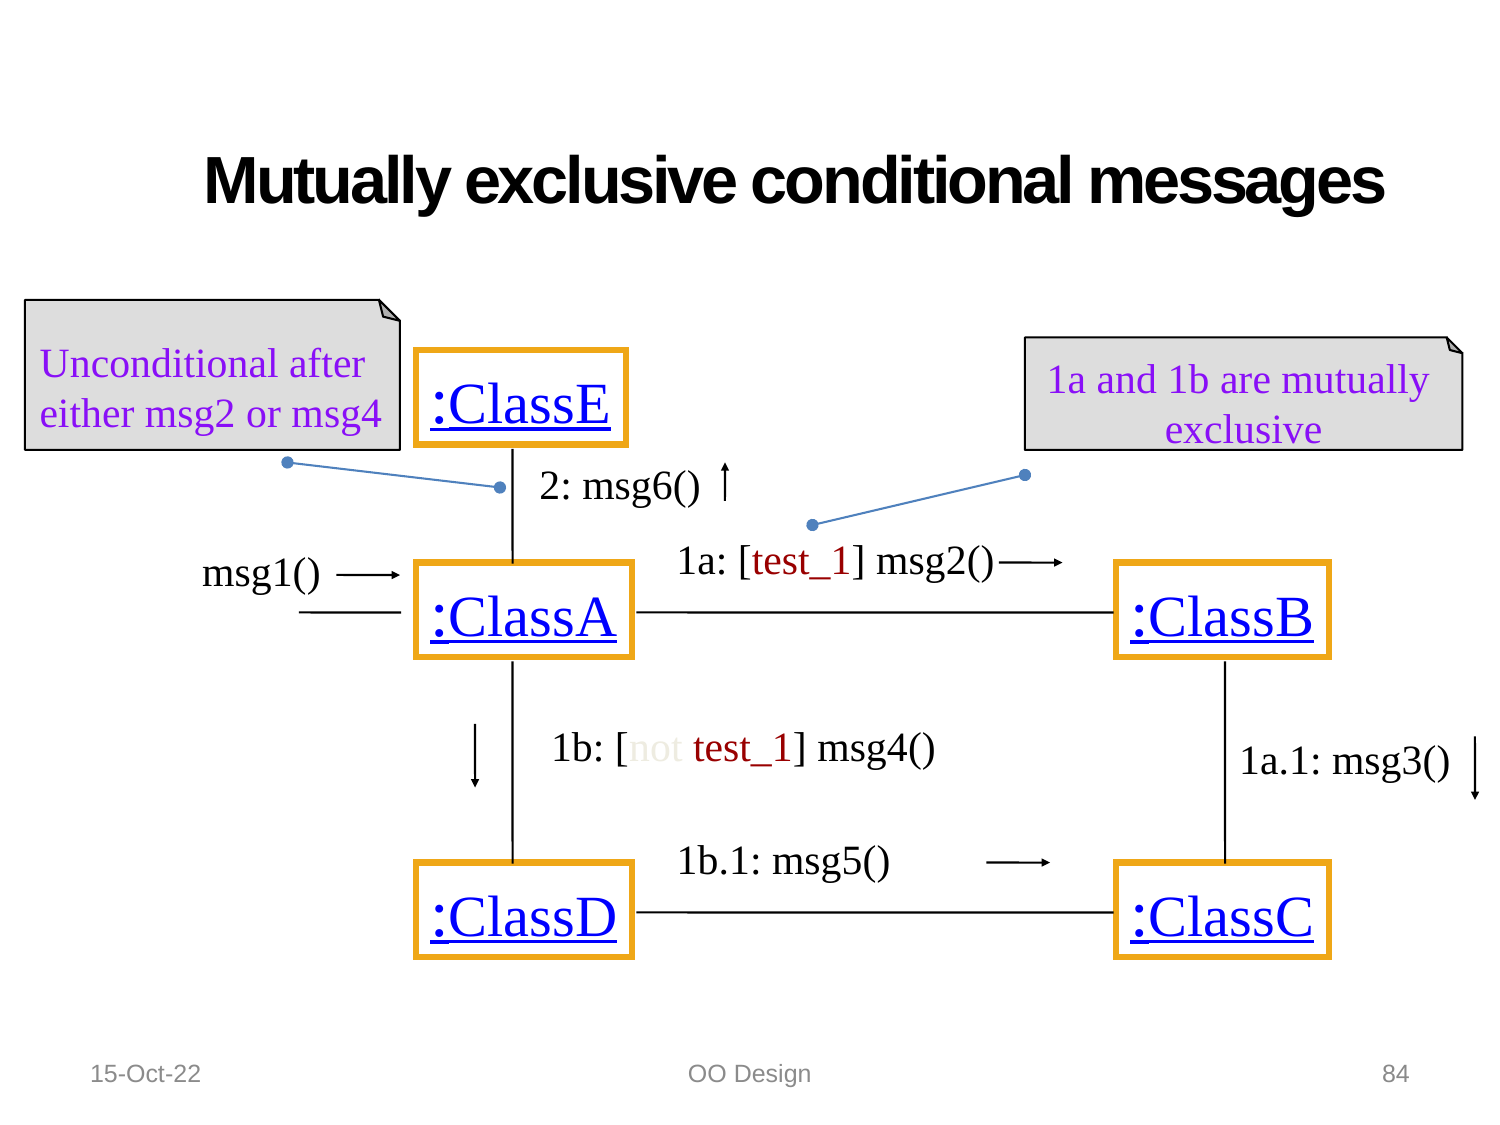

# Mutually exclusive conditional messages
Unconditional after
either msg2 or msg4

1a and 1b are mutually
exclusive

:ClassE
:ClassA
:ClassB
:ClassD
:ClassC

2: msg6()

1a: [test_1] msg2()

1b: [not test_1] msg4()

msg1()

1a.1: msg3()

1b.1: msg5()

15-Oct-22
OO Design
84